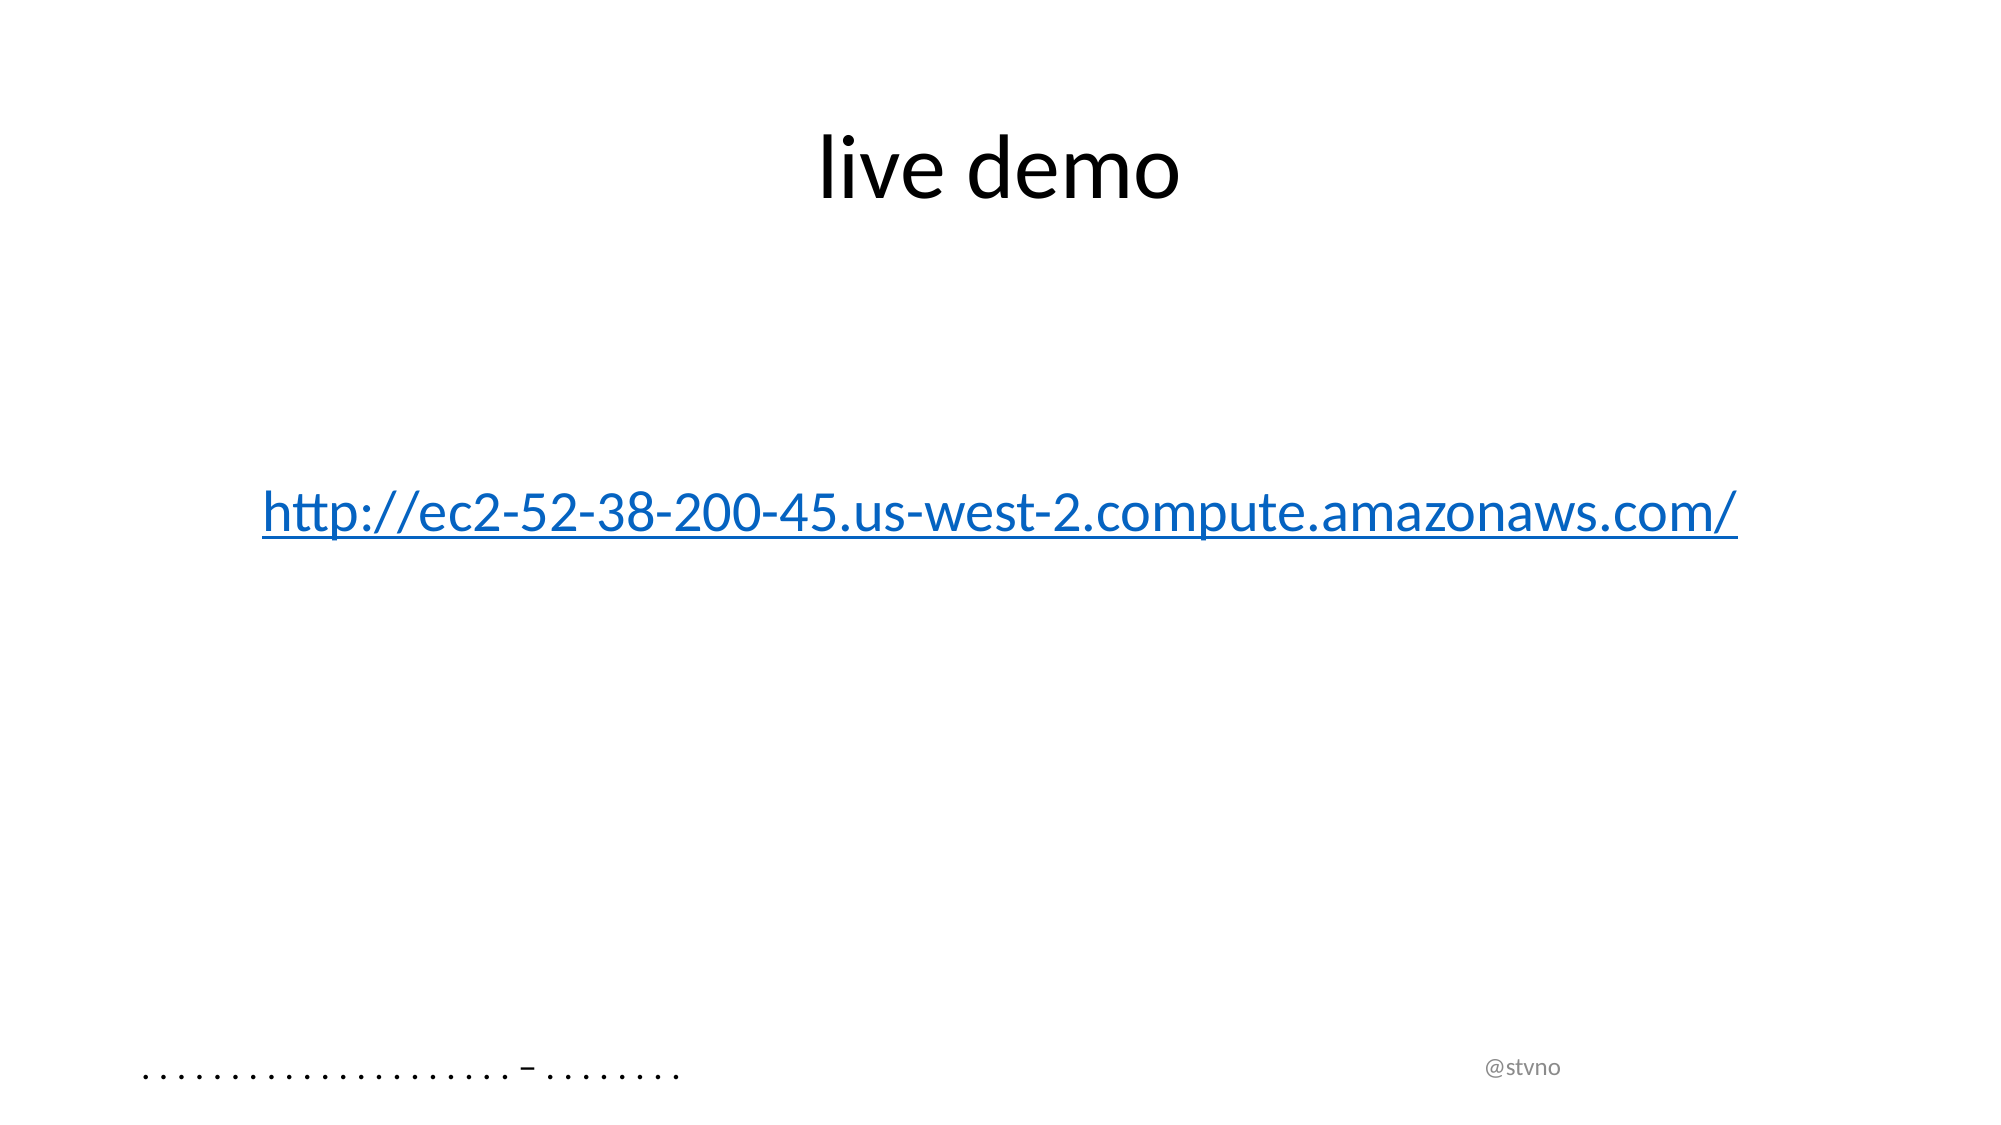

# live demo

http://ec2-52-38-200-45.us-west-2.compute.amazonaws.com/
. . . . . . . . . . . . . . . . . . . . . ‒ . . . . . . . .
@stvno